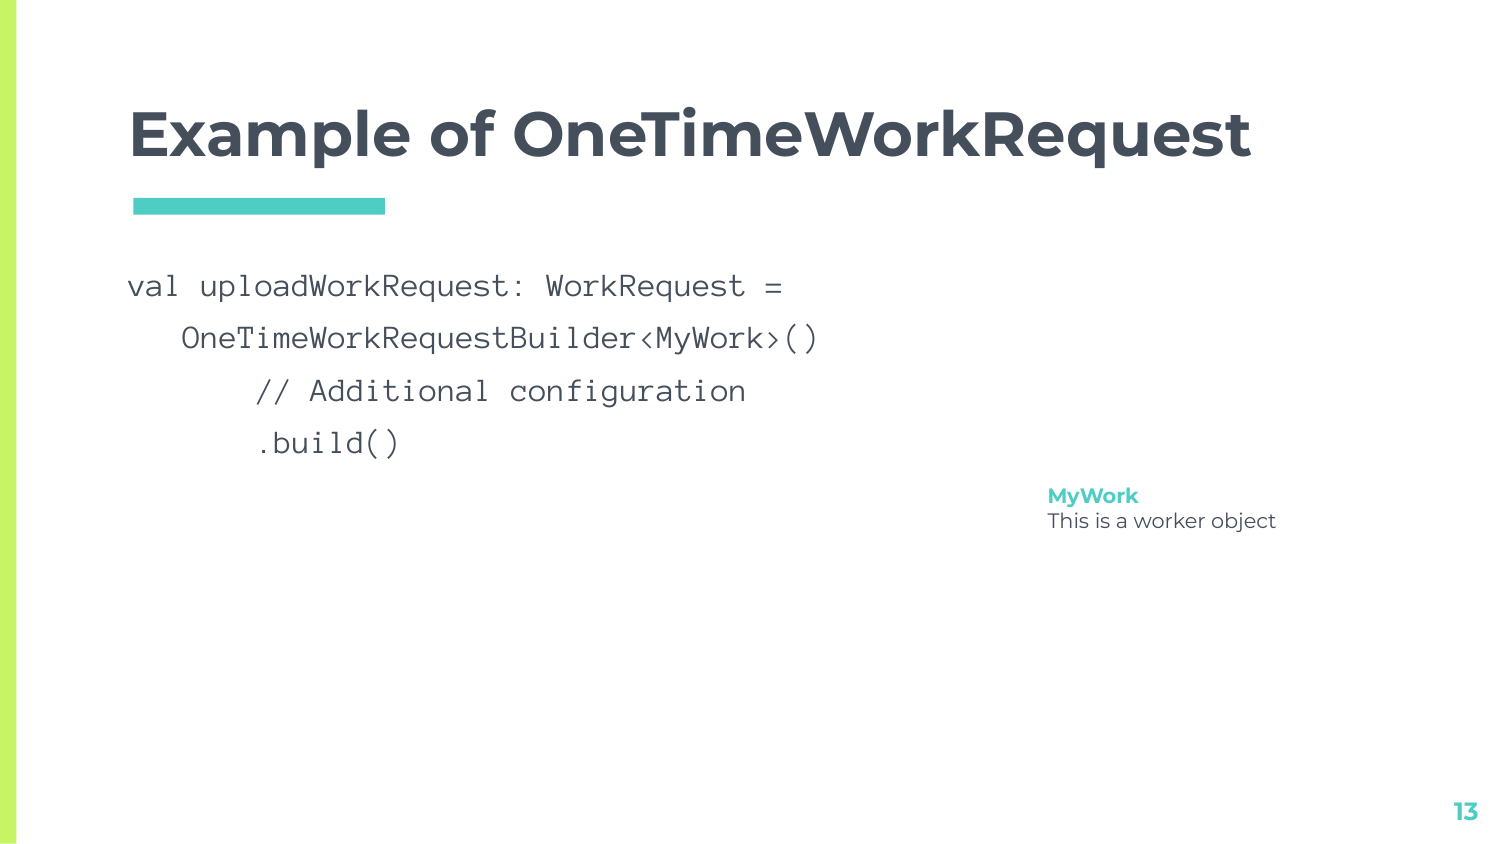

# Example of OneTimeWorkRequest
val uploadWorkRequest: WorkRequest =
   OneTimeWorkRequestBuilder<MyWork>()
       // Additional configuration
       .build()

MyWork
This is a worker object
13